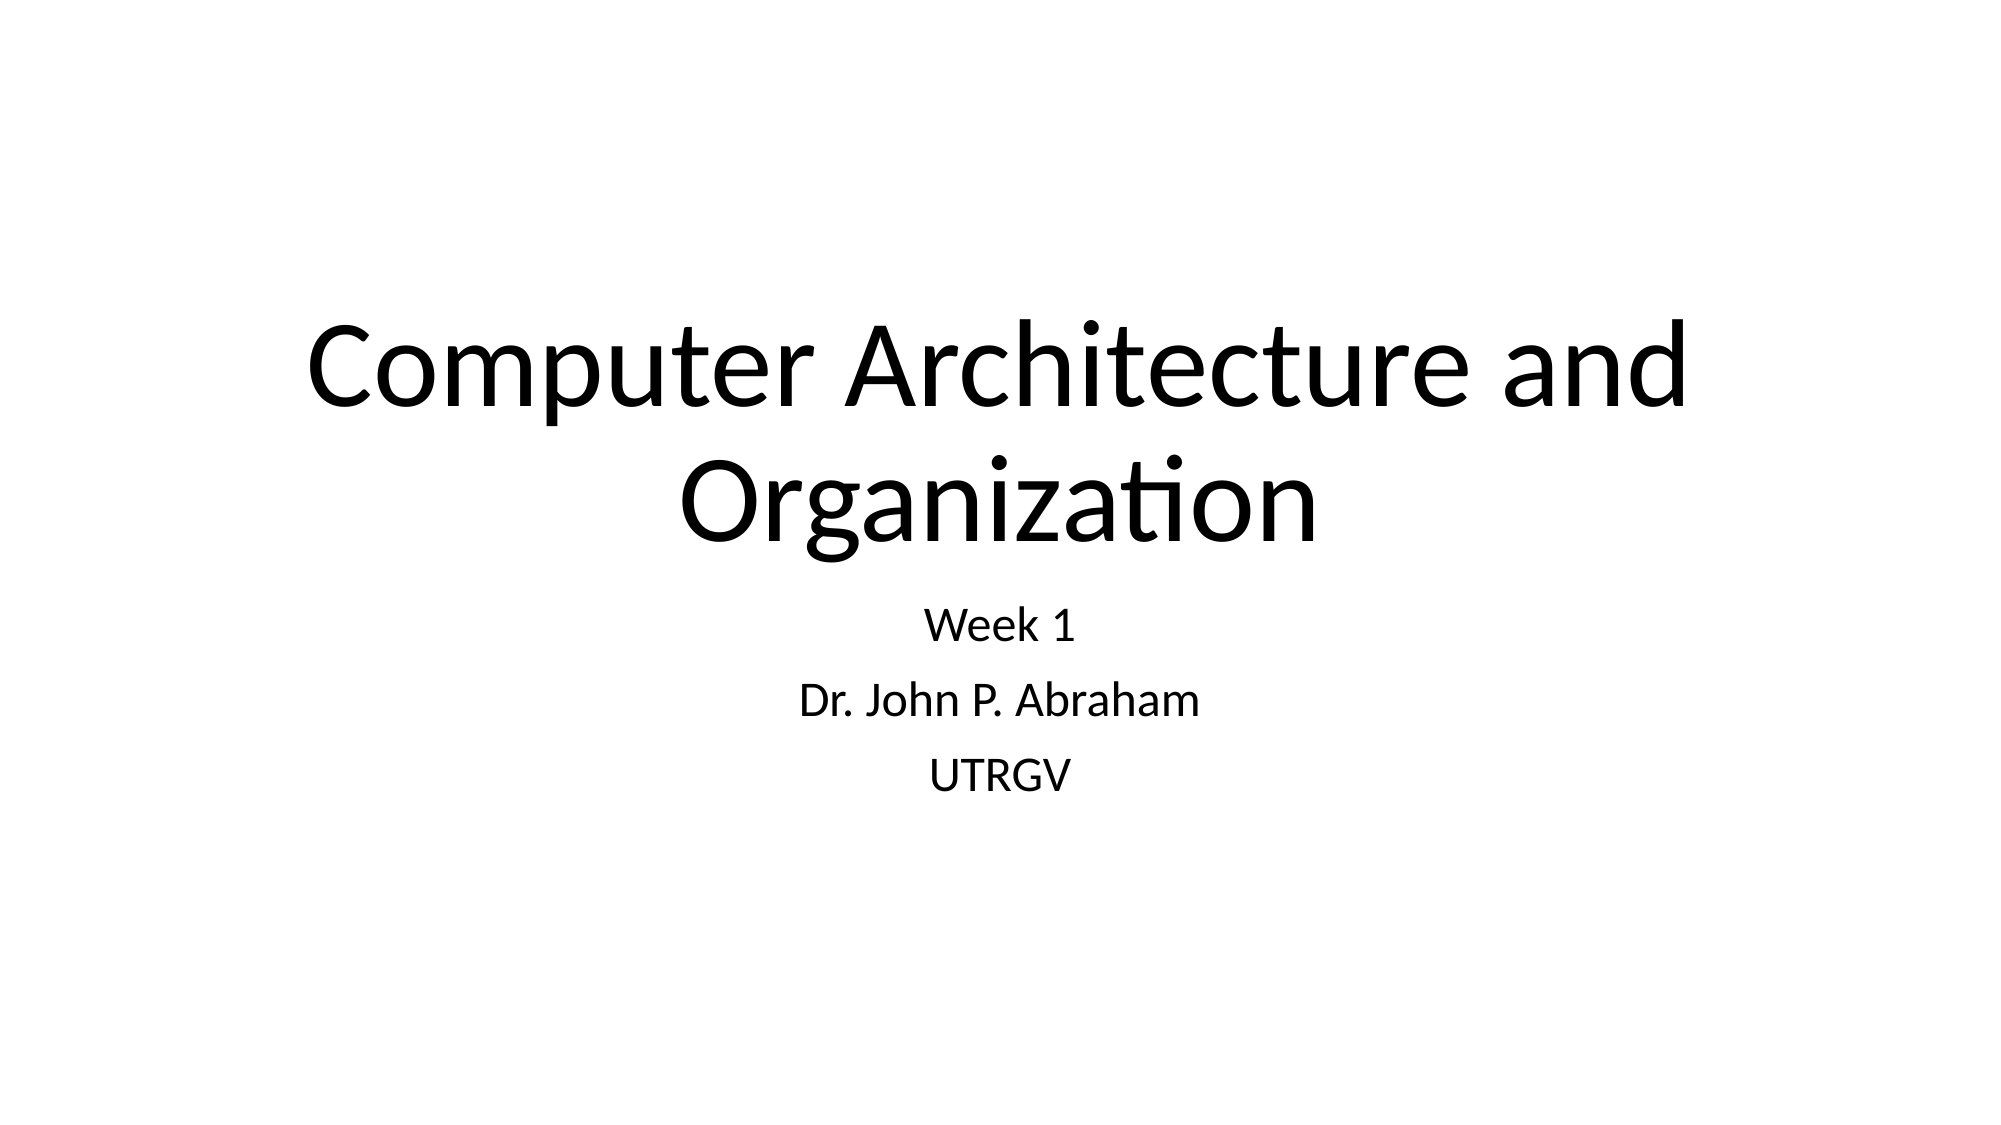

# Computer Architecture and Organization
Week 1
Dr. John P. Abraham
UTRGV